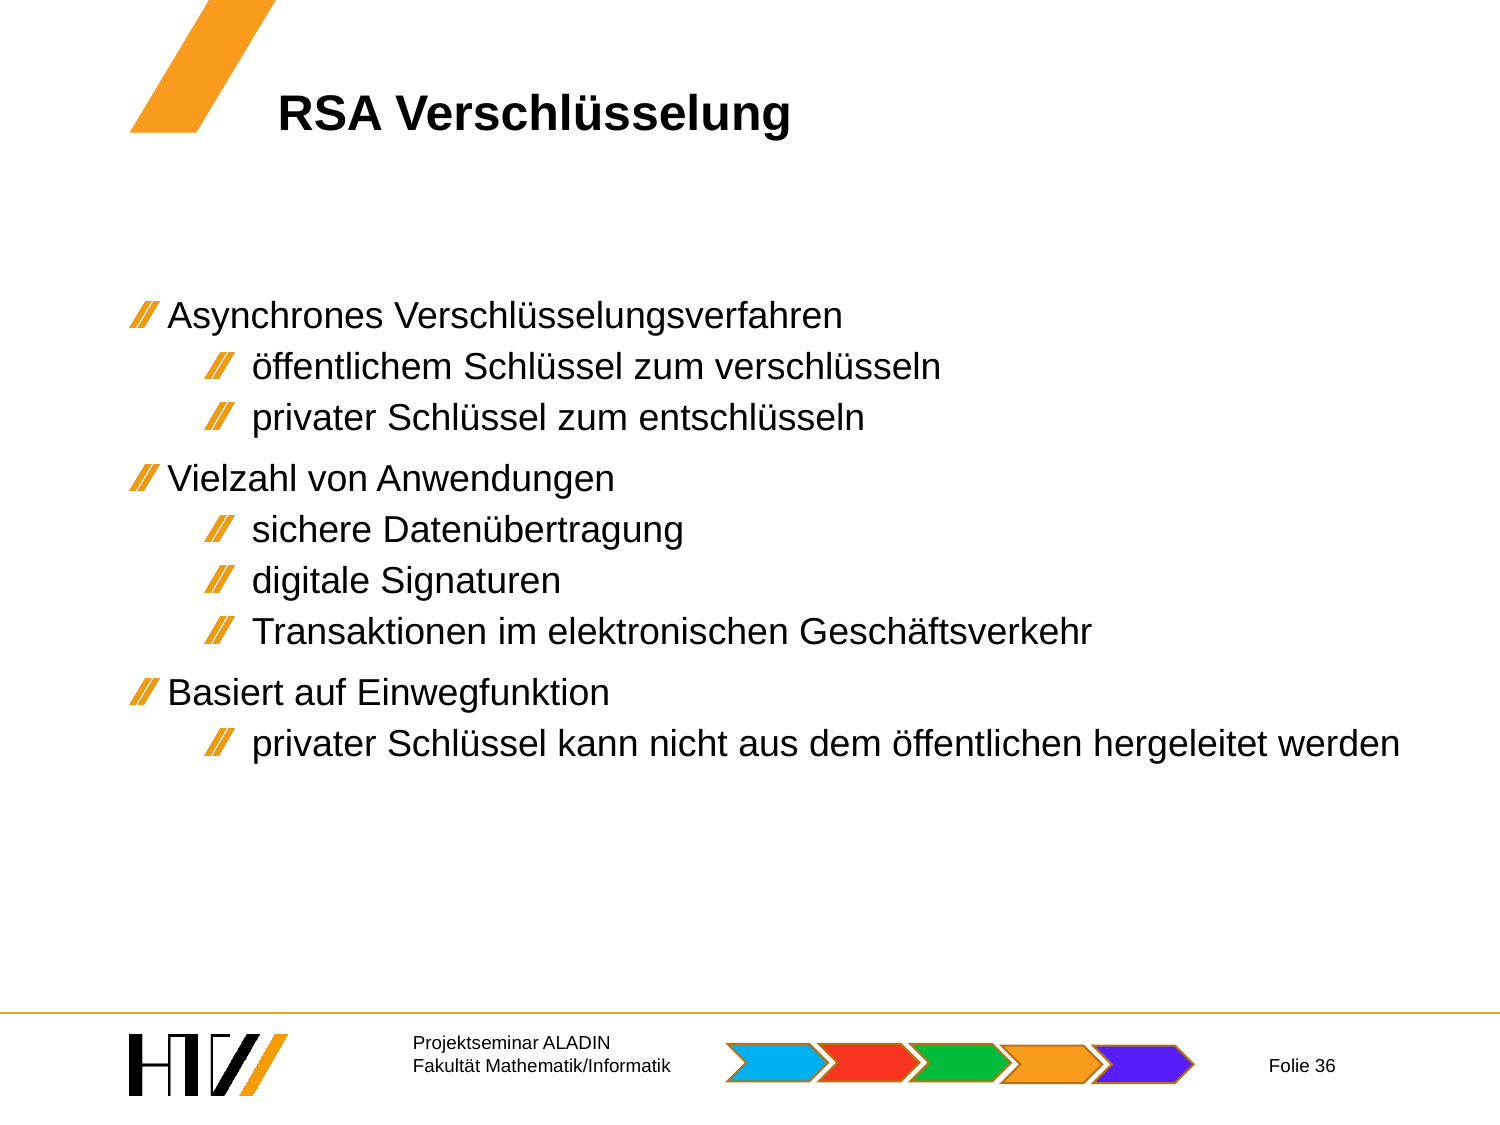

# RSA Verschlüsselung
Asynchrones Verschlüsselungsverfahren
öffentlichem Schlüssel zum verschlüsseln
privater Schlüssel zum entschlüsseln
Vielzahl von Anwendungen
sichere Datenübertragung
digitale Signaturen
Transaktionen im elektronischen Geschäftsverkehr
Basiert auf Einwegfunktion
privater Schlüssel kann nicht aus dem öffentlichen hergeleitet werden